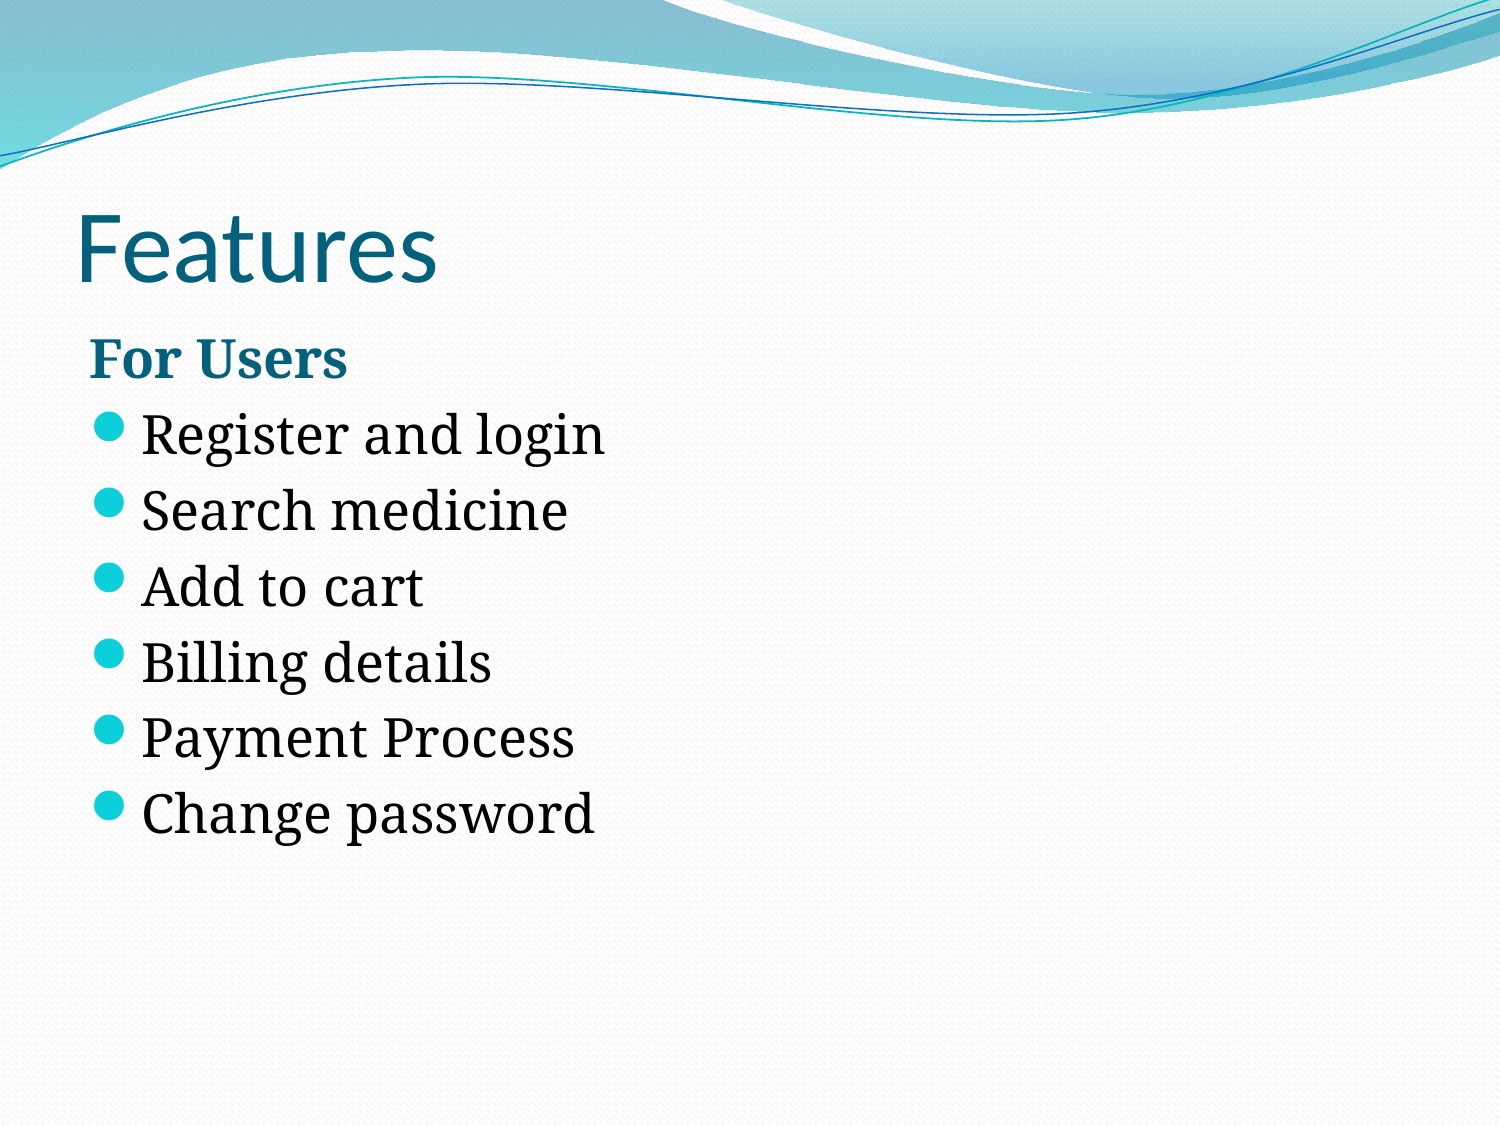

# Features
For Users
Register and login
Search medicine
Add to cart
Billing details
Payment Process
Change password